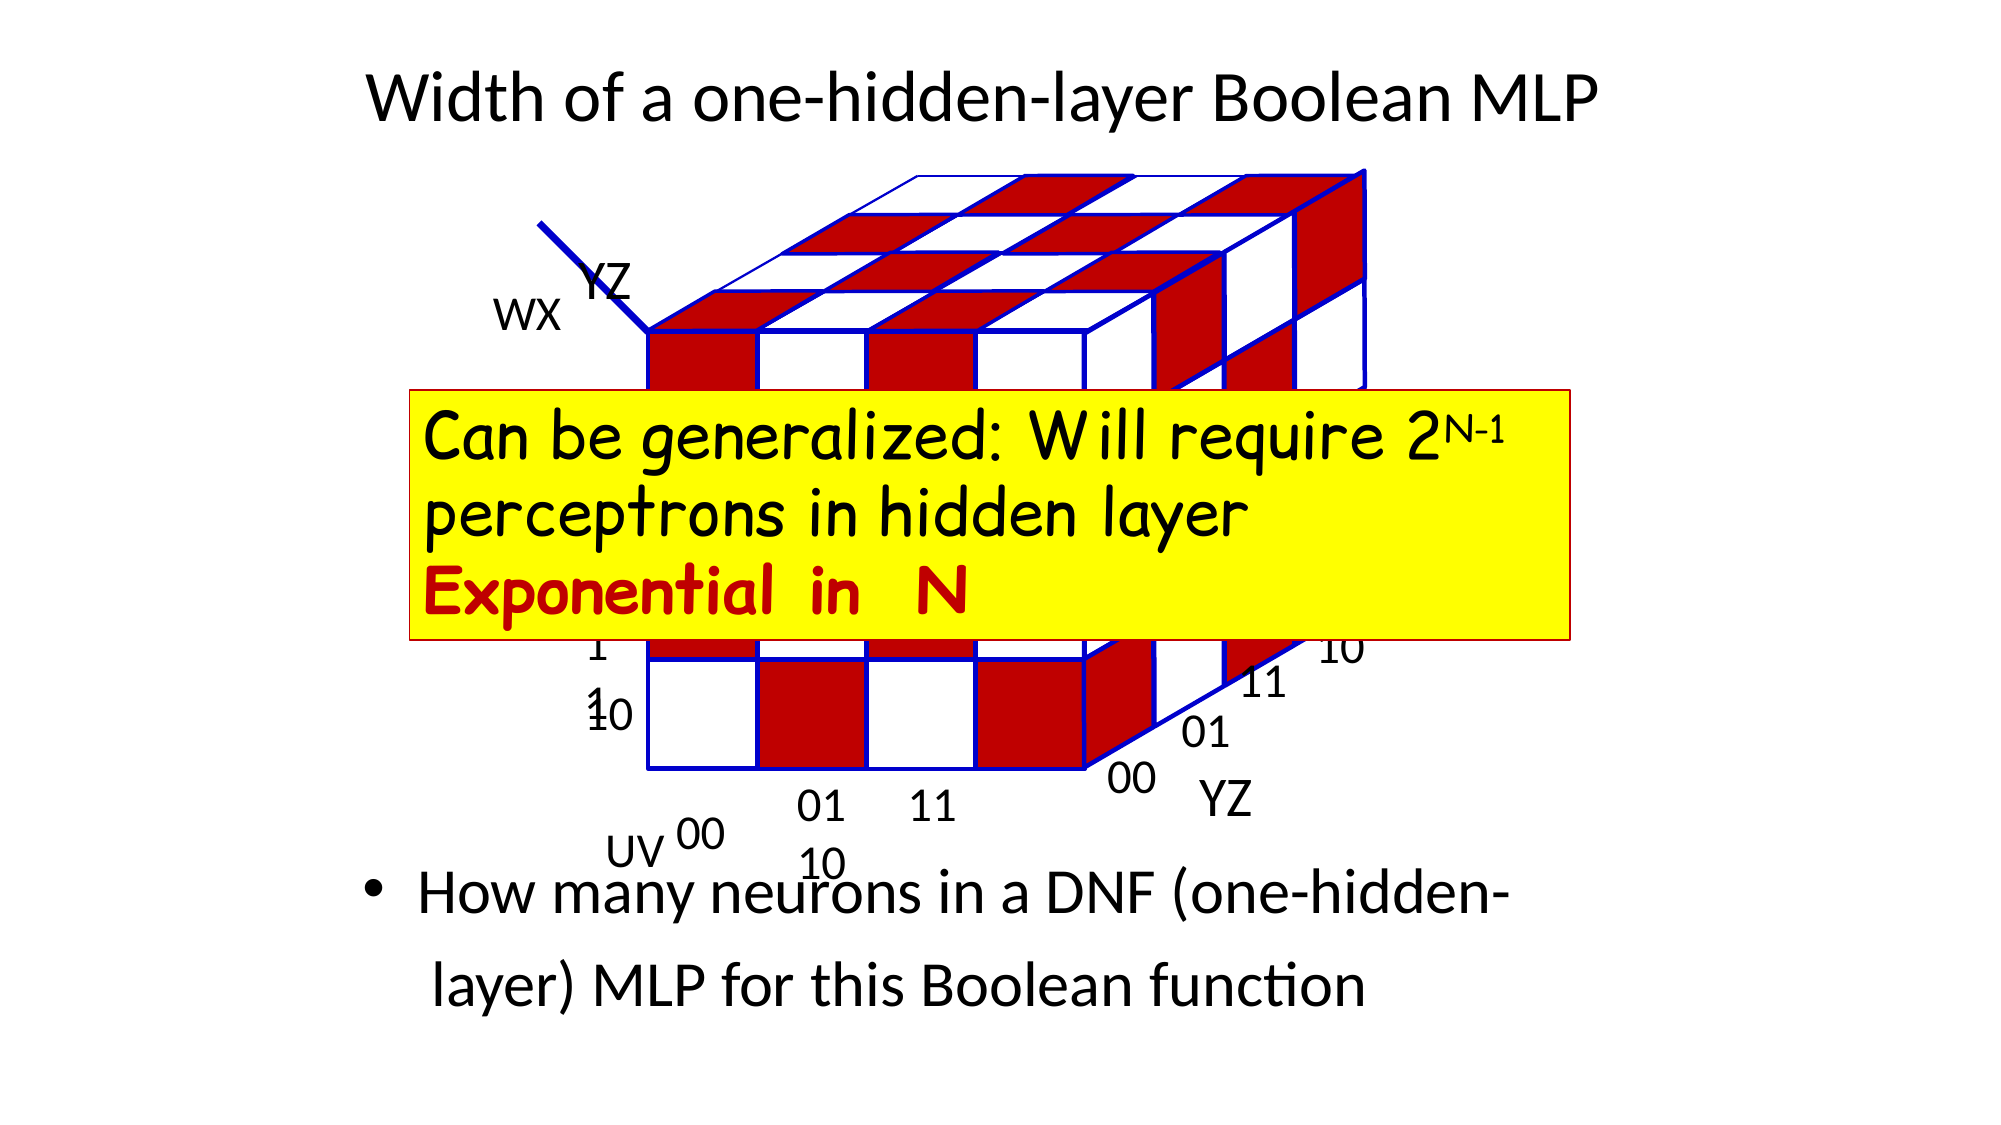

# Width of a one-hidden-layer Boolean MLP

WX YZ
00

Can be generalized: W
ill require 2N-1  layer
perceptrons in hidden
01
11
Exponential
 in
N
10
11
01
10
00
YZ
UV 00
01	11	10
How many neurons in a DNF (one-hidden-  layer) MLP for this Boolean function